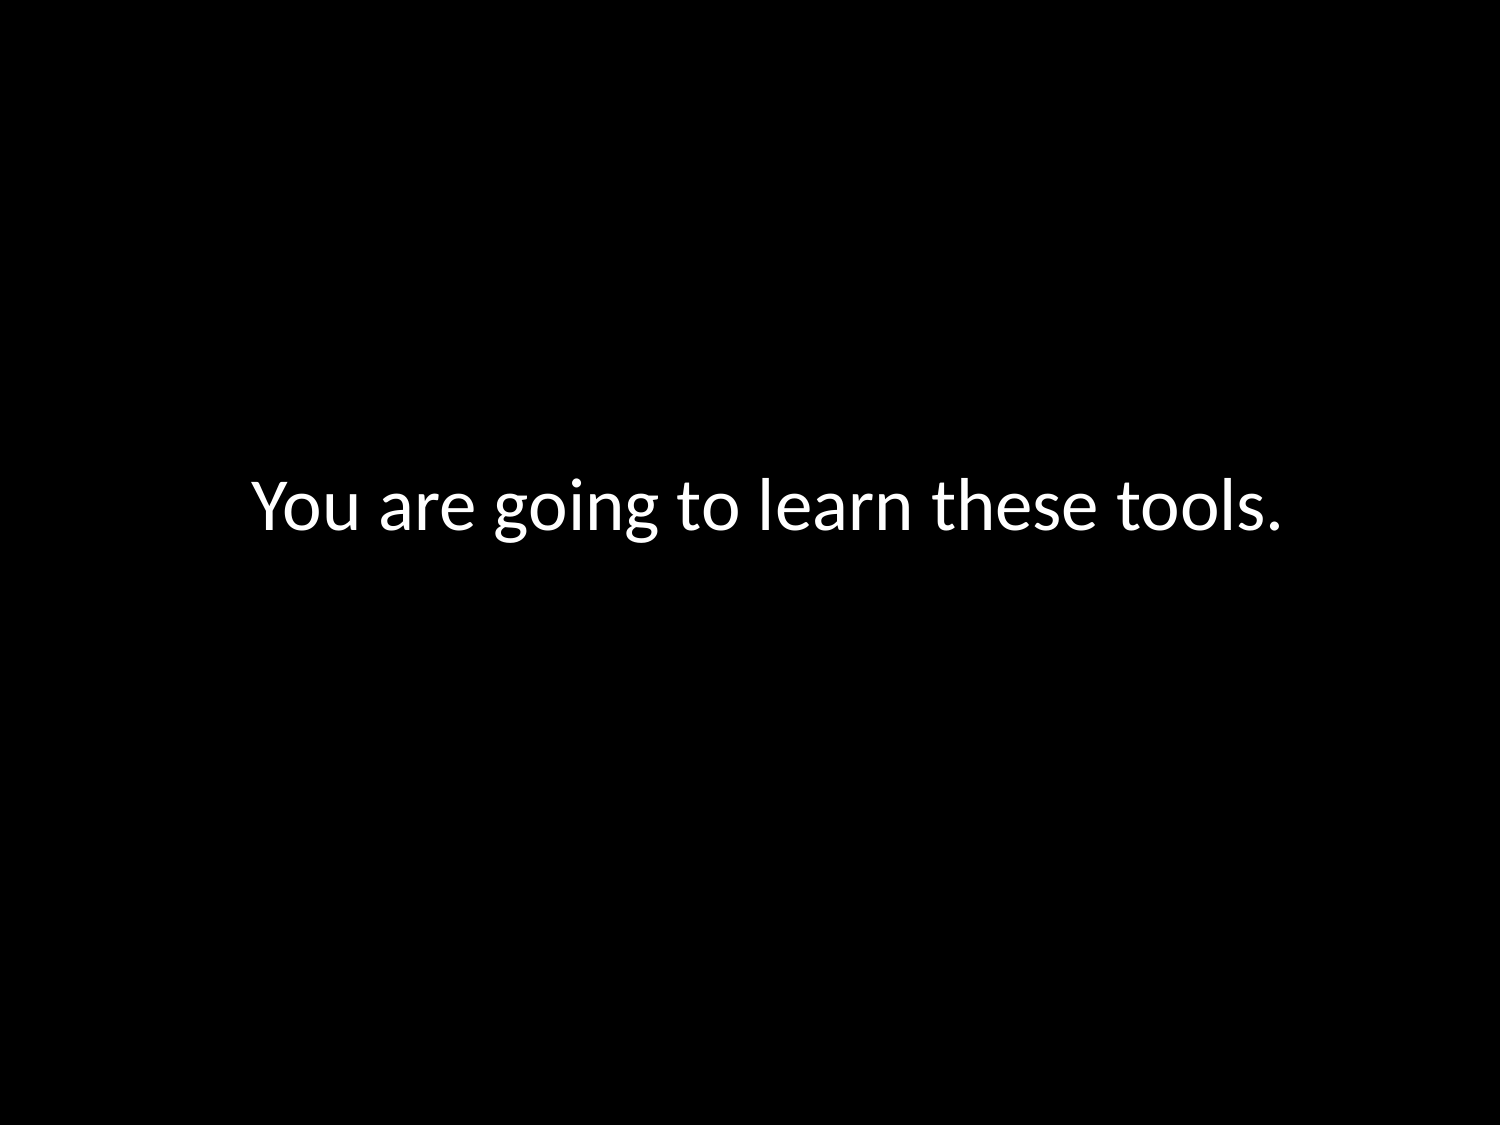

You are going to learn these tools.